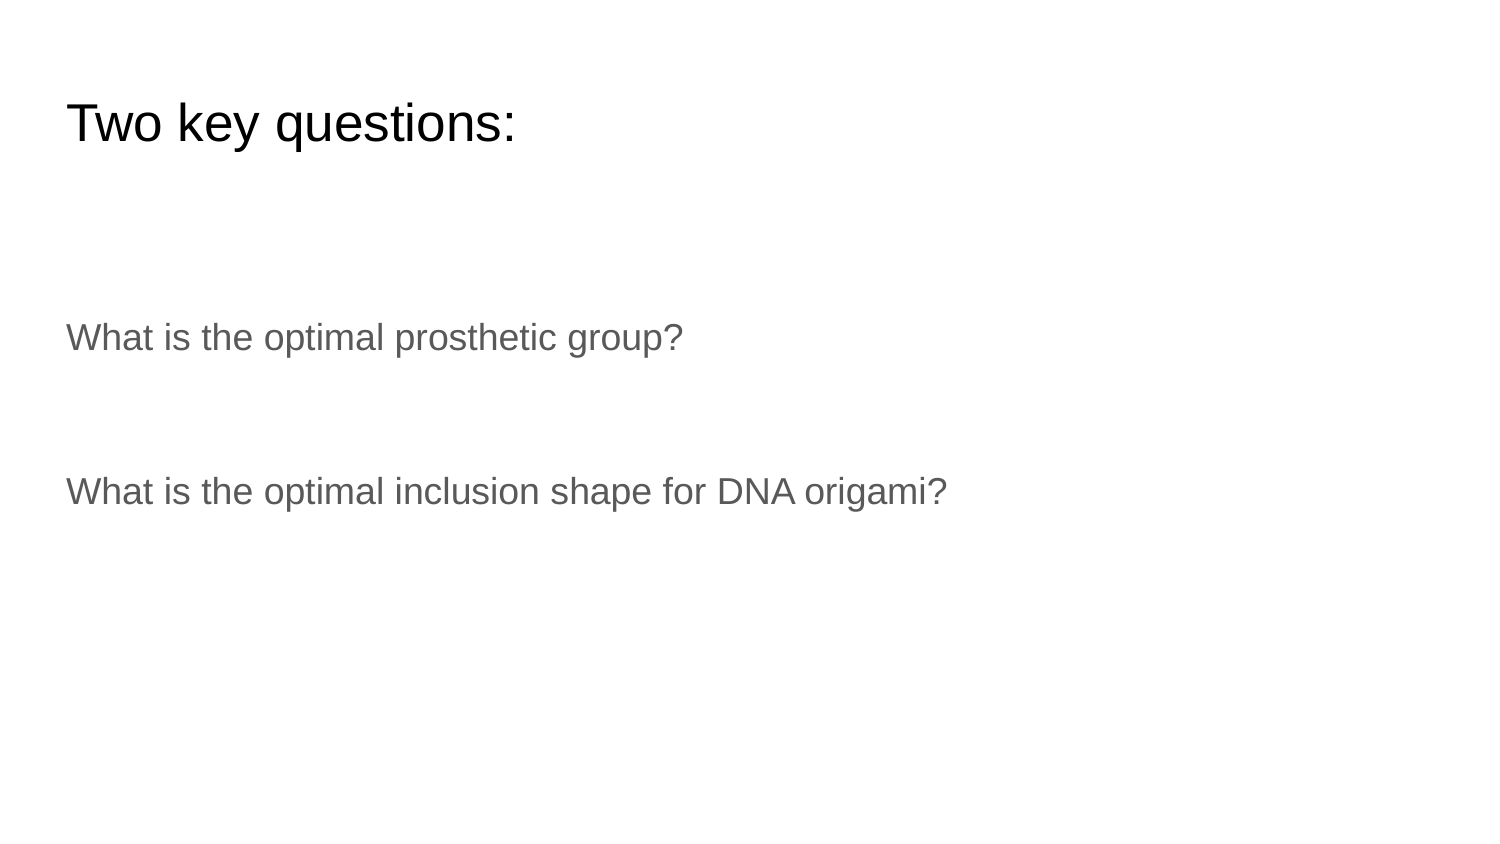

# Two key questions:
What is the optimal prosthetic group?

What is the optimal inclusion shape for DNA origami?